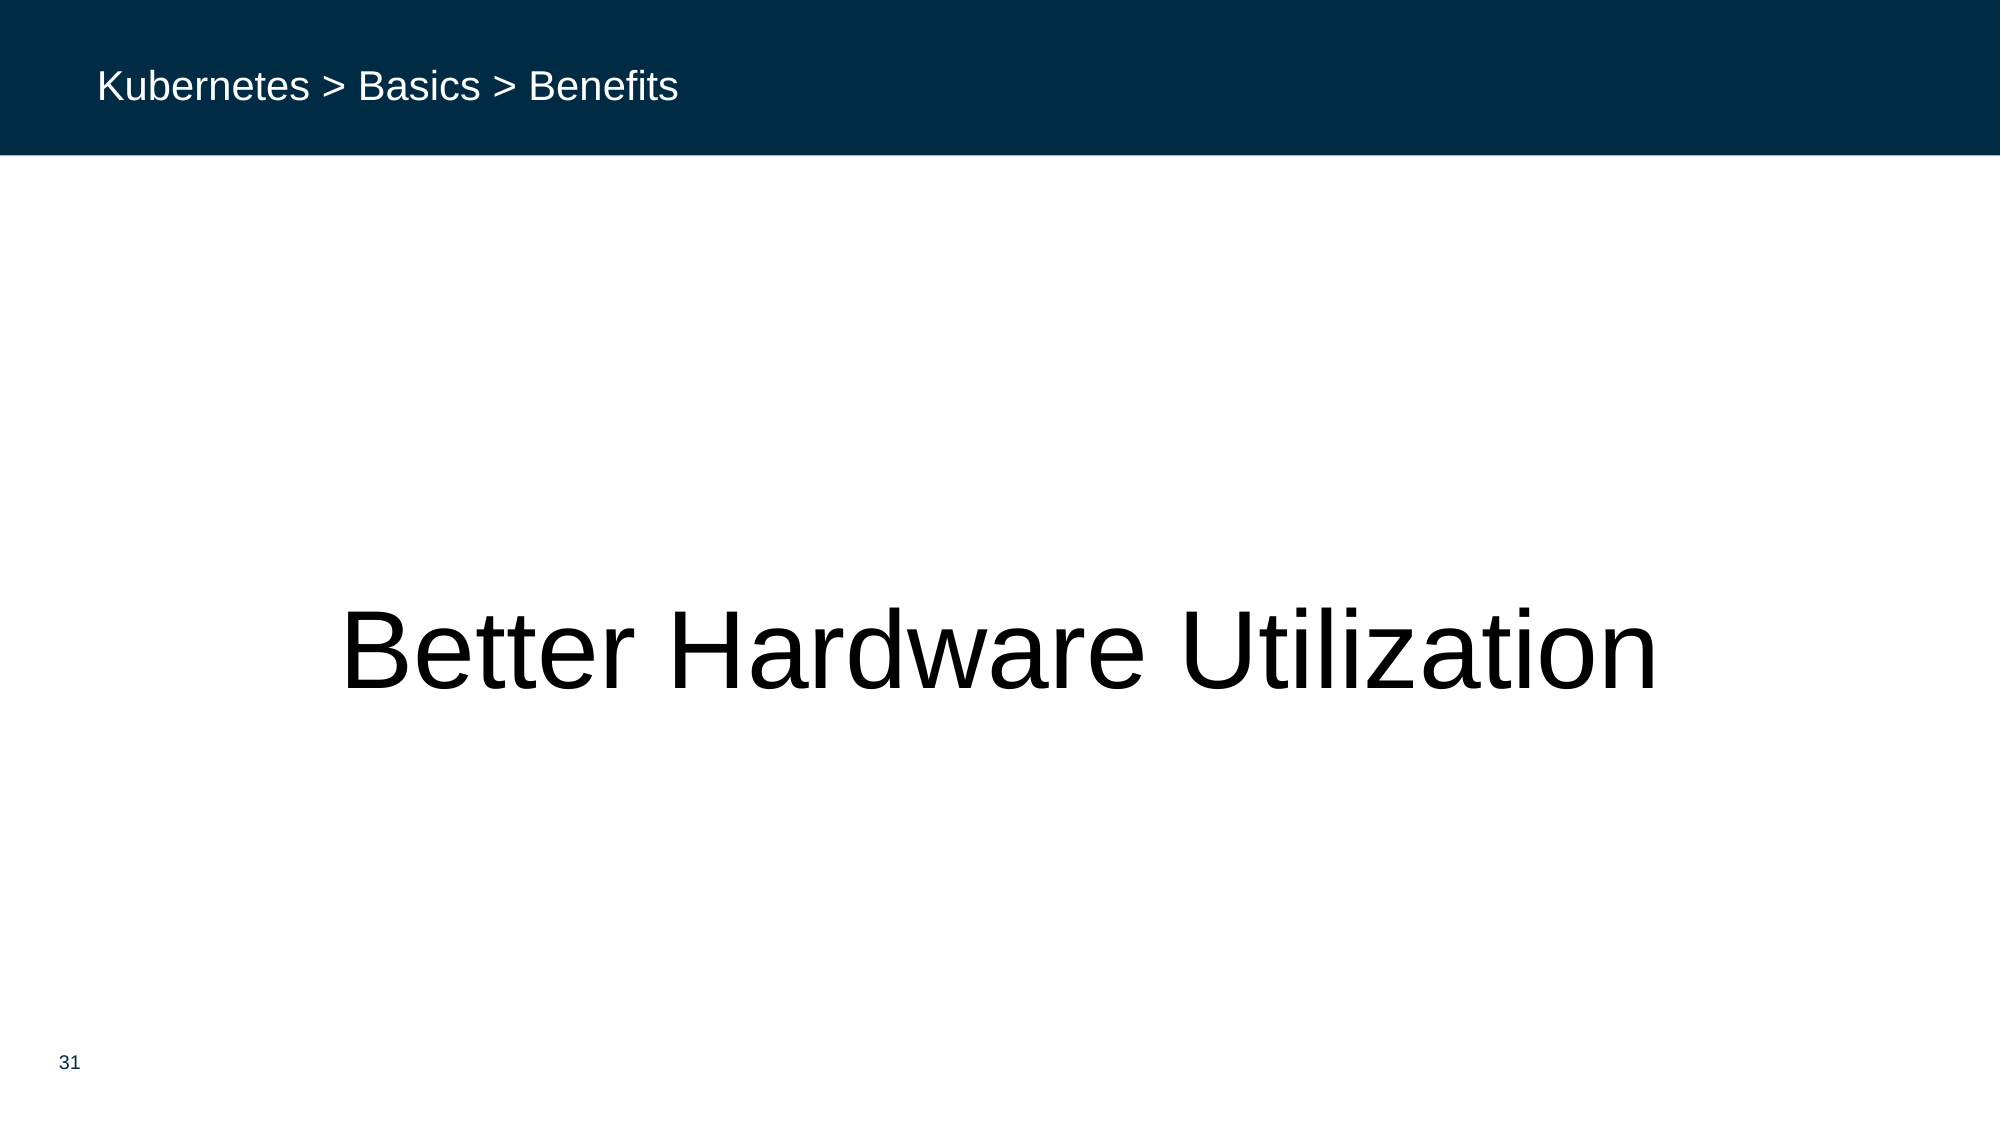

Kubernetes > Basics > Benefits
Better Hardware Utilization